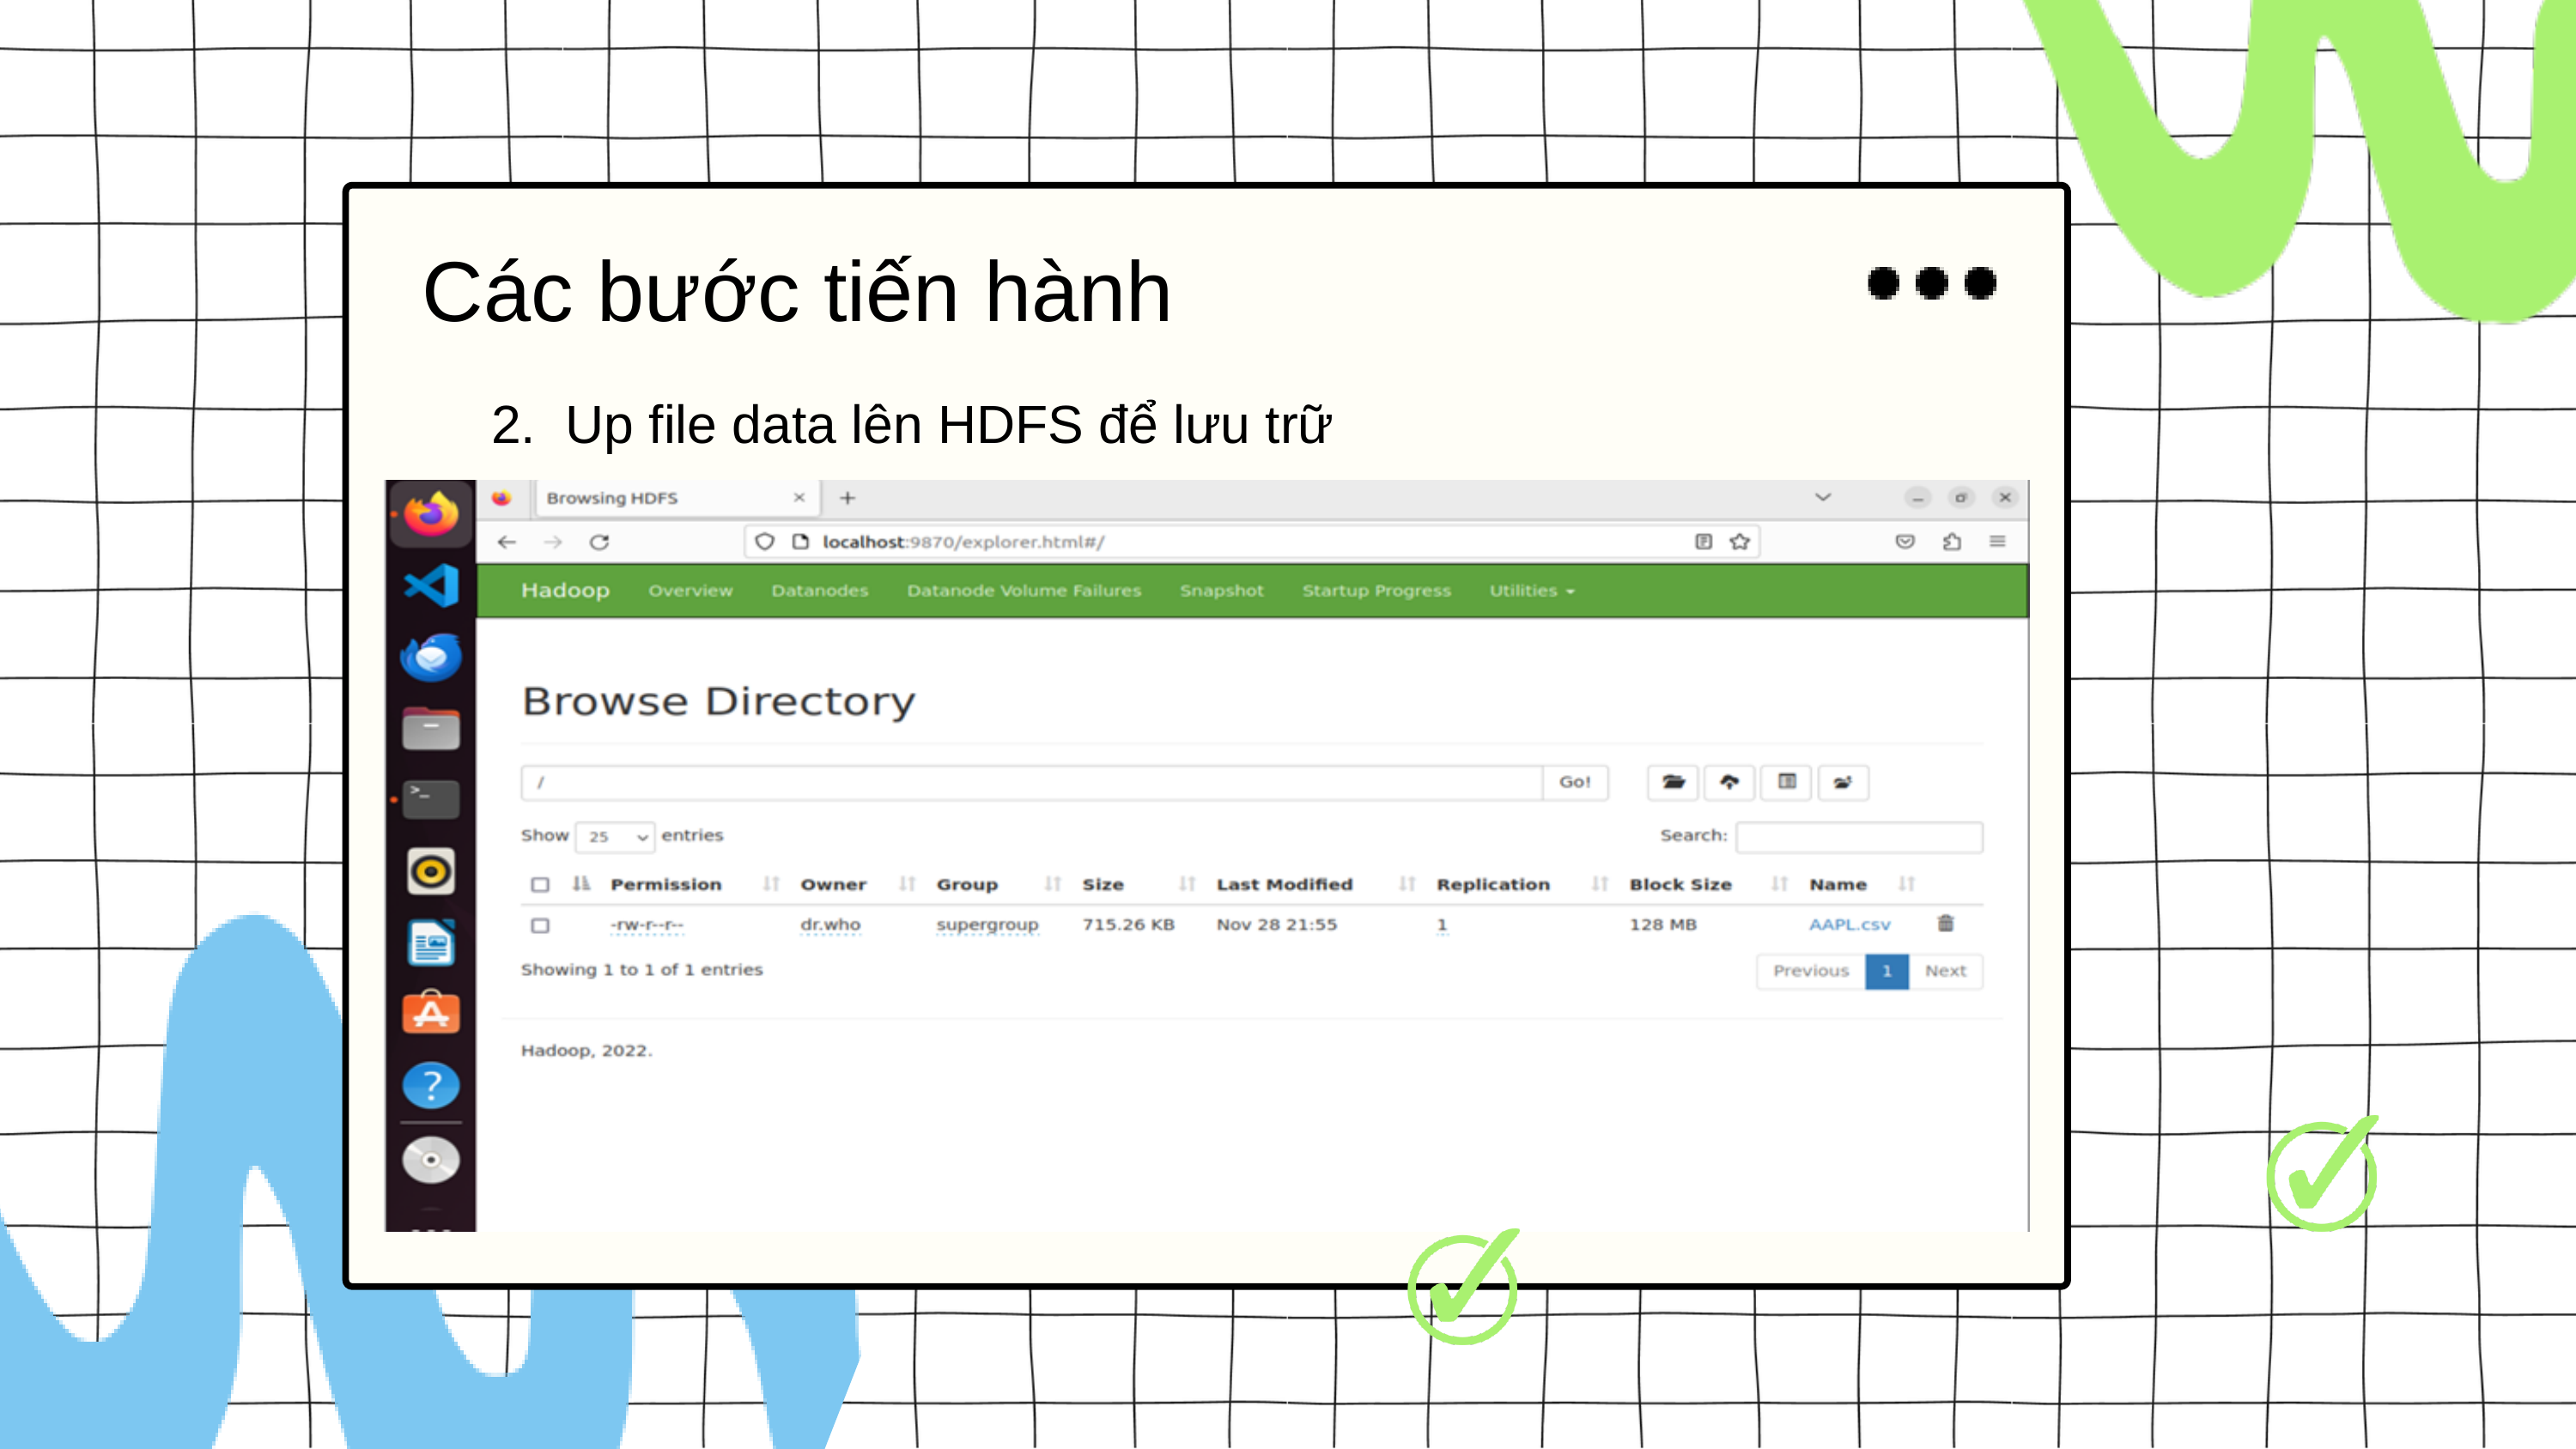

Các bước tiến hành

2.  Up file data lên HDFS để lưu trữ